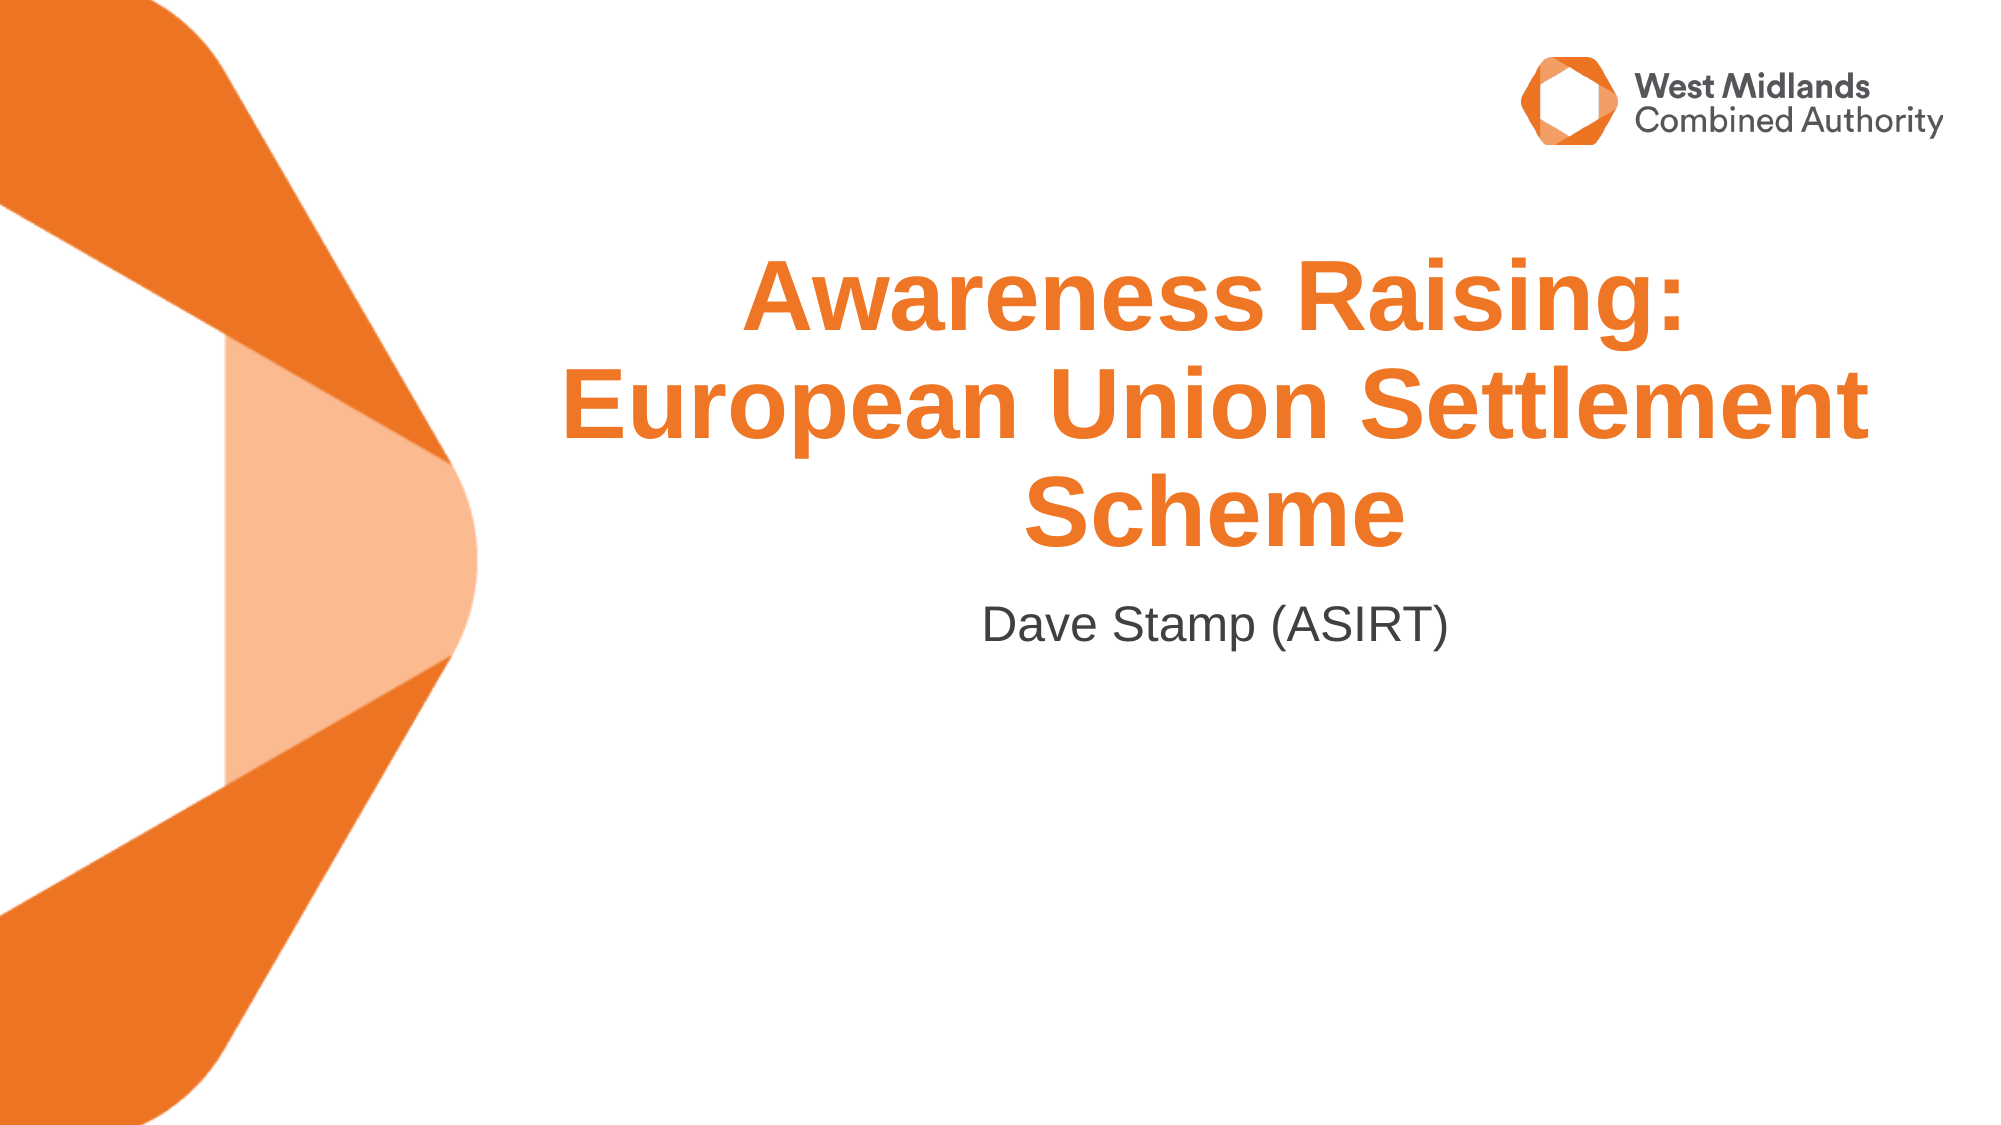

# Awareness Raising: European Union Settlement Scheme
Dave Stamp (ASIRT)